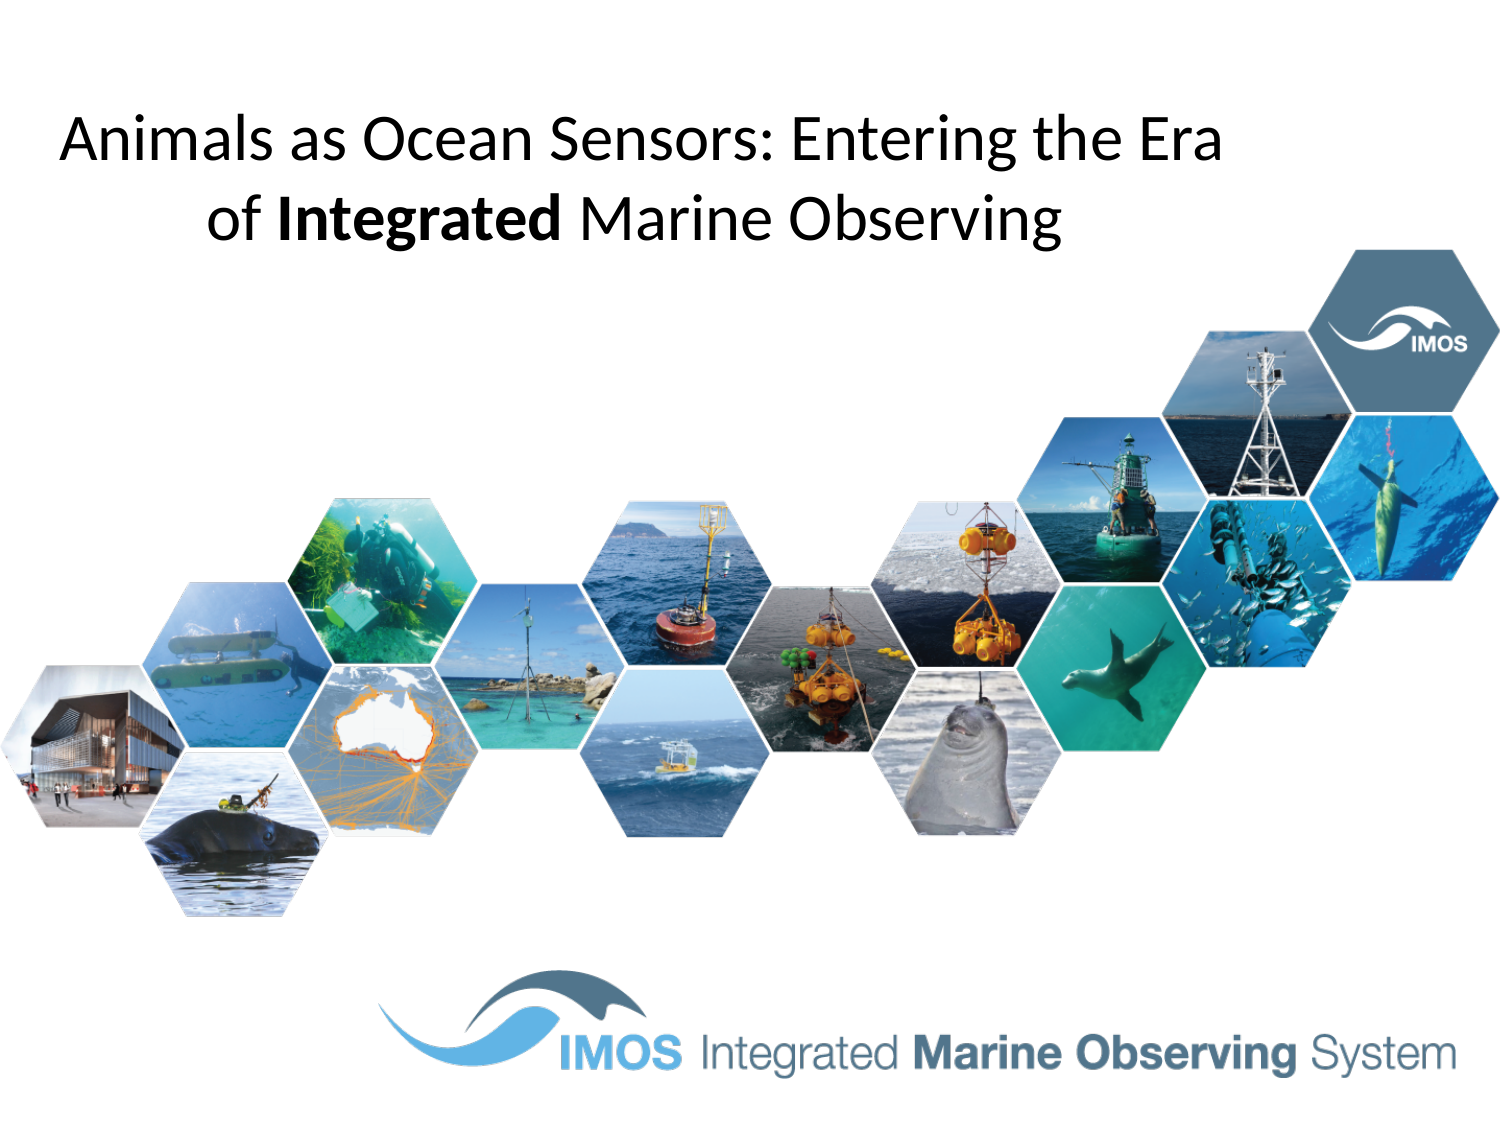

# Animals as Ocean Sensors: Entering the Era of Integrated Marine Observing